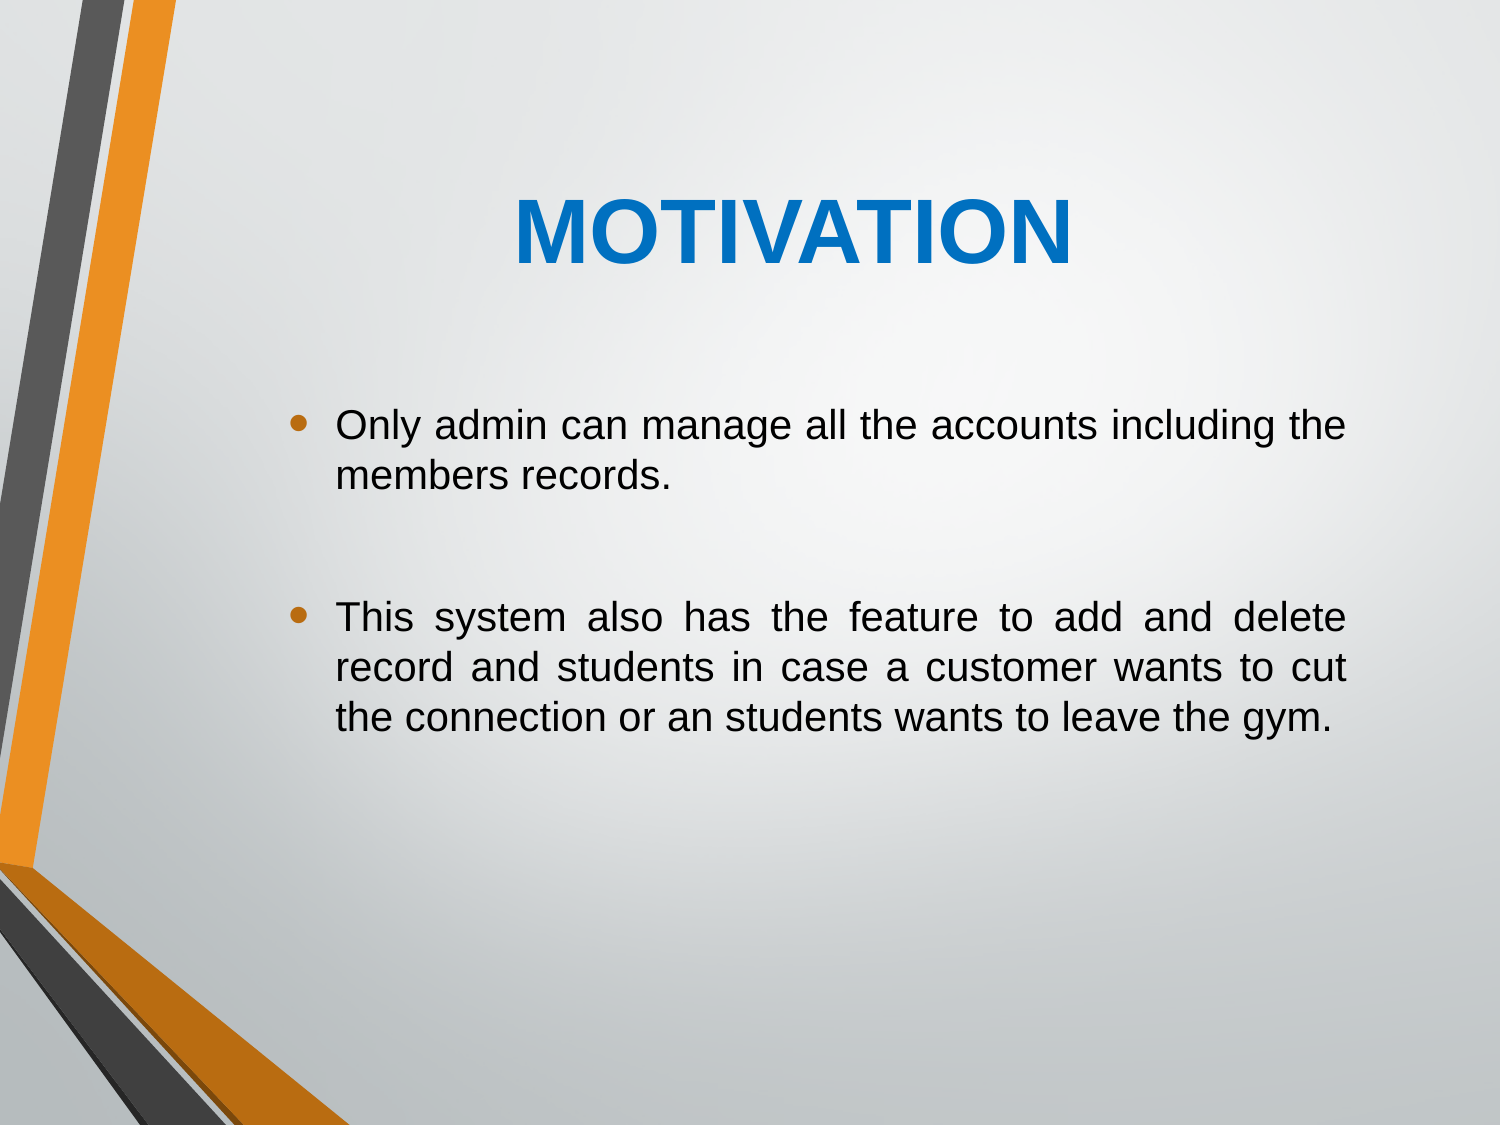

# MOTIVATION
Only admin can manage all the accounts including the members records.

This system also has the feature to add and delete record and students in case a customer wants to cut the connection or an students wants to leave the gym.